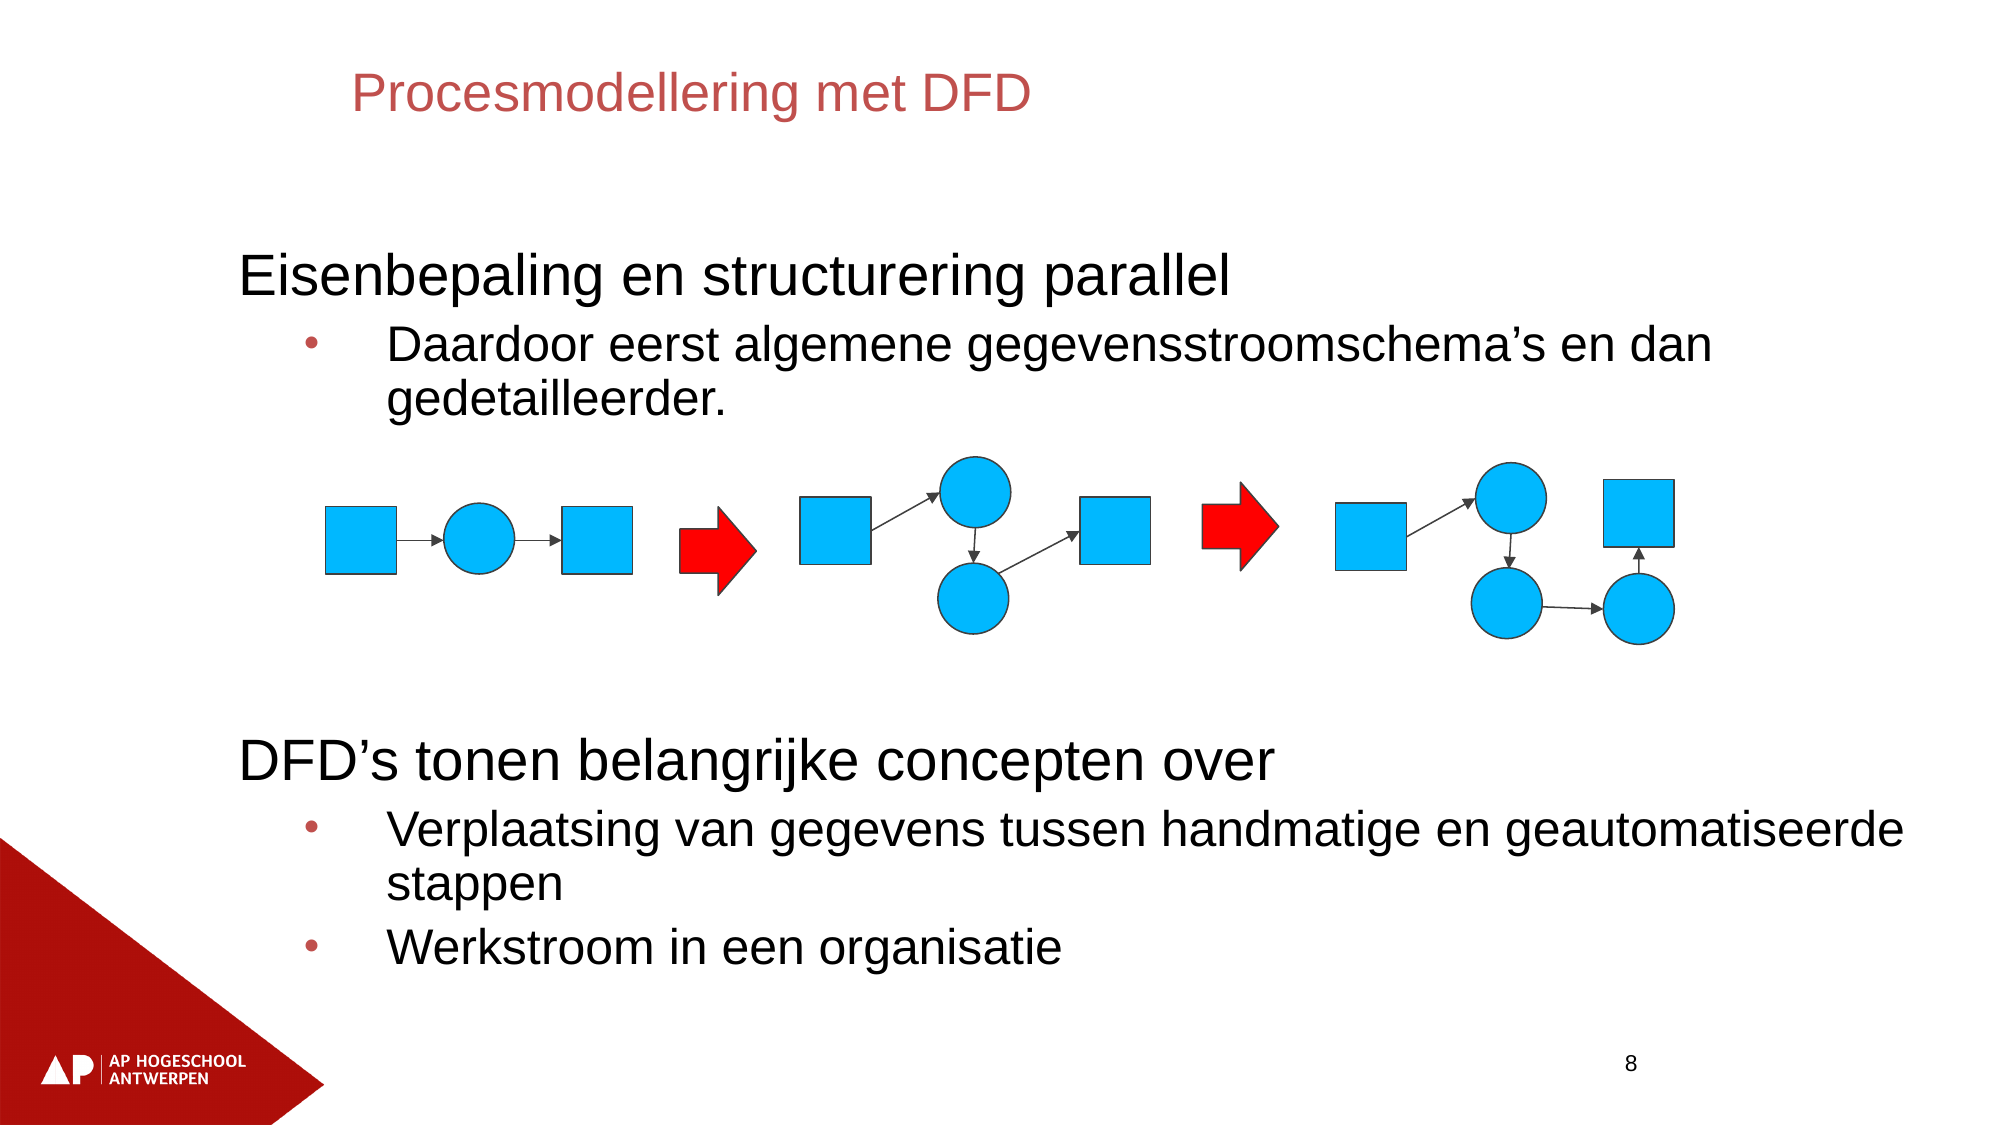

Procesmodellering met DFD

Eisenbepaling en structurering parallel
Daardoor eerst algemene gegevensstroomschema’s en dan gedetailleerder.

DFD’s tonen belangrijke concepten over
Verplaatsing van gegevens tussen handmatige en geautomatiseerde stappen
Werkstroom in een organisatie

8